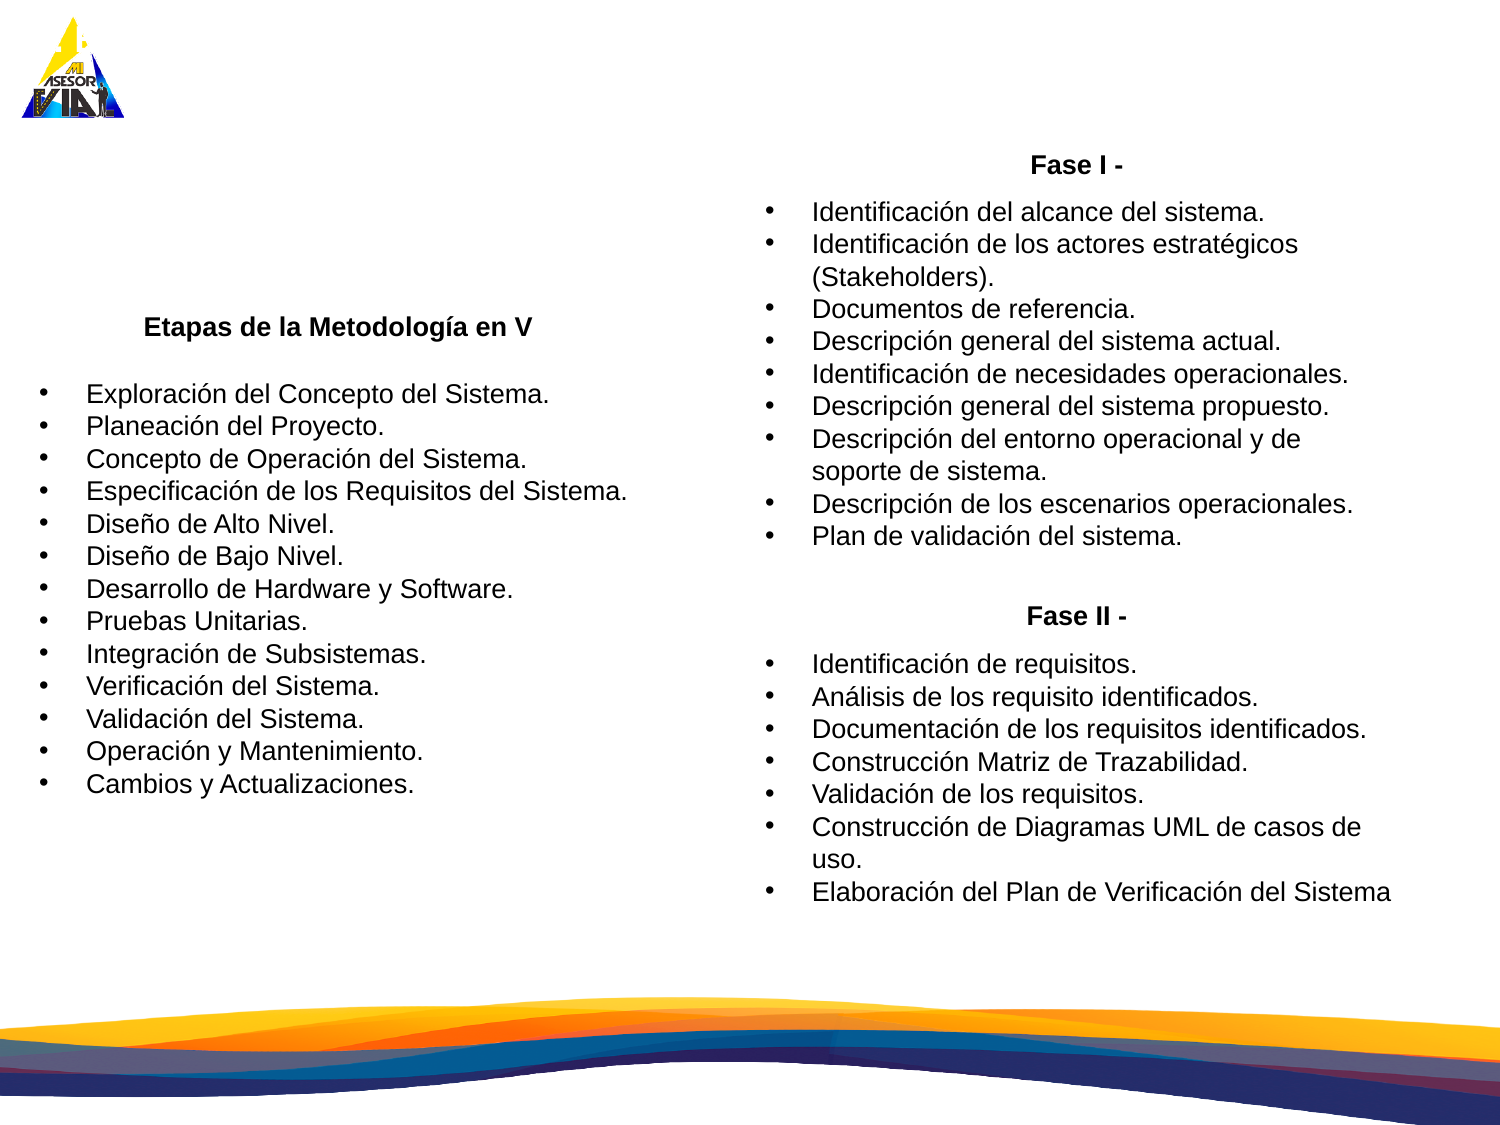

5. ESTRUCTURA DEL GRUPO ITS   -   METODOLOGÍAS DE TRABAJO
Fase I -
Identificación del alcance del sistema.
Identificación de los actores estratégicos (Stakeholders).
Documentos de referencia.
Descripción general del sistema actual.
Identificación de necesidades operacionales.
Descripción general del sistema propuesto.
Descripción del entorno operacional y de soporte de sistema.
Descripción de los escenarios operacionales.
Plan de validación del sistema.
Etapas de la Metodología en V
Exploración del Concepto del Sistema.
Planeación del Proyecto.
Concepto de Operación del Sistema.
Especificación de los Requisitos del Sistema.
Diseño de Alto Nivel.
Diseño de Bajo Nivel.
Desarrollo de Hardware y Software.
Pruebas Unitarias.
Integración de Subsistemas.
Verificación del Sistema.
Validación del Sistema.
Operación y Mantenimiento.
Cambios y Actualizaciones.
Fase II -
Identificación de requisitos.
Análisis de los requisito identificados.
Documentación de los requisitos identificados.
Construcción Matriz de Trazabilidad.
Validación de los requisitos.
Construcción de Diagramas UML de casos de uso.
Elaboración del Plan de Verificación del Sistema